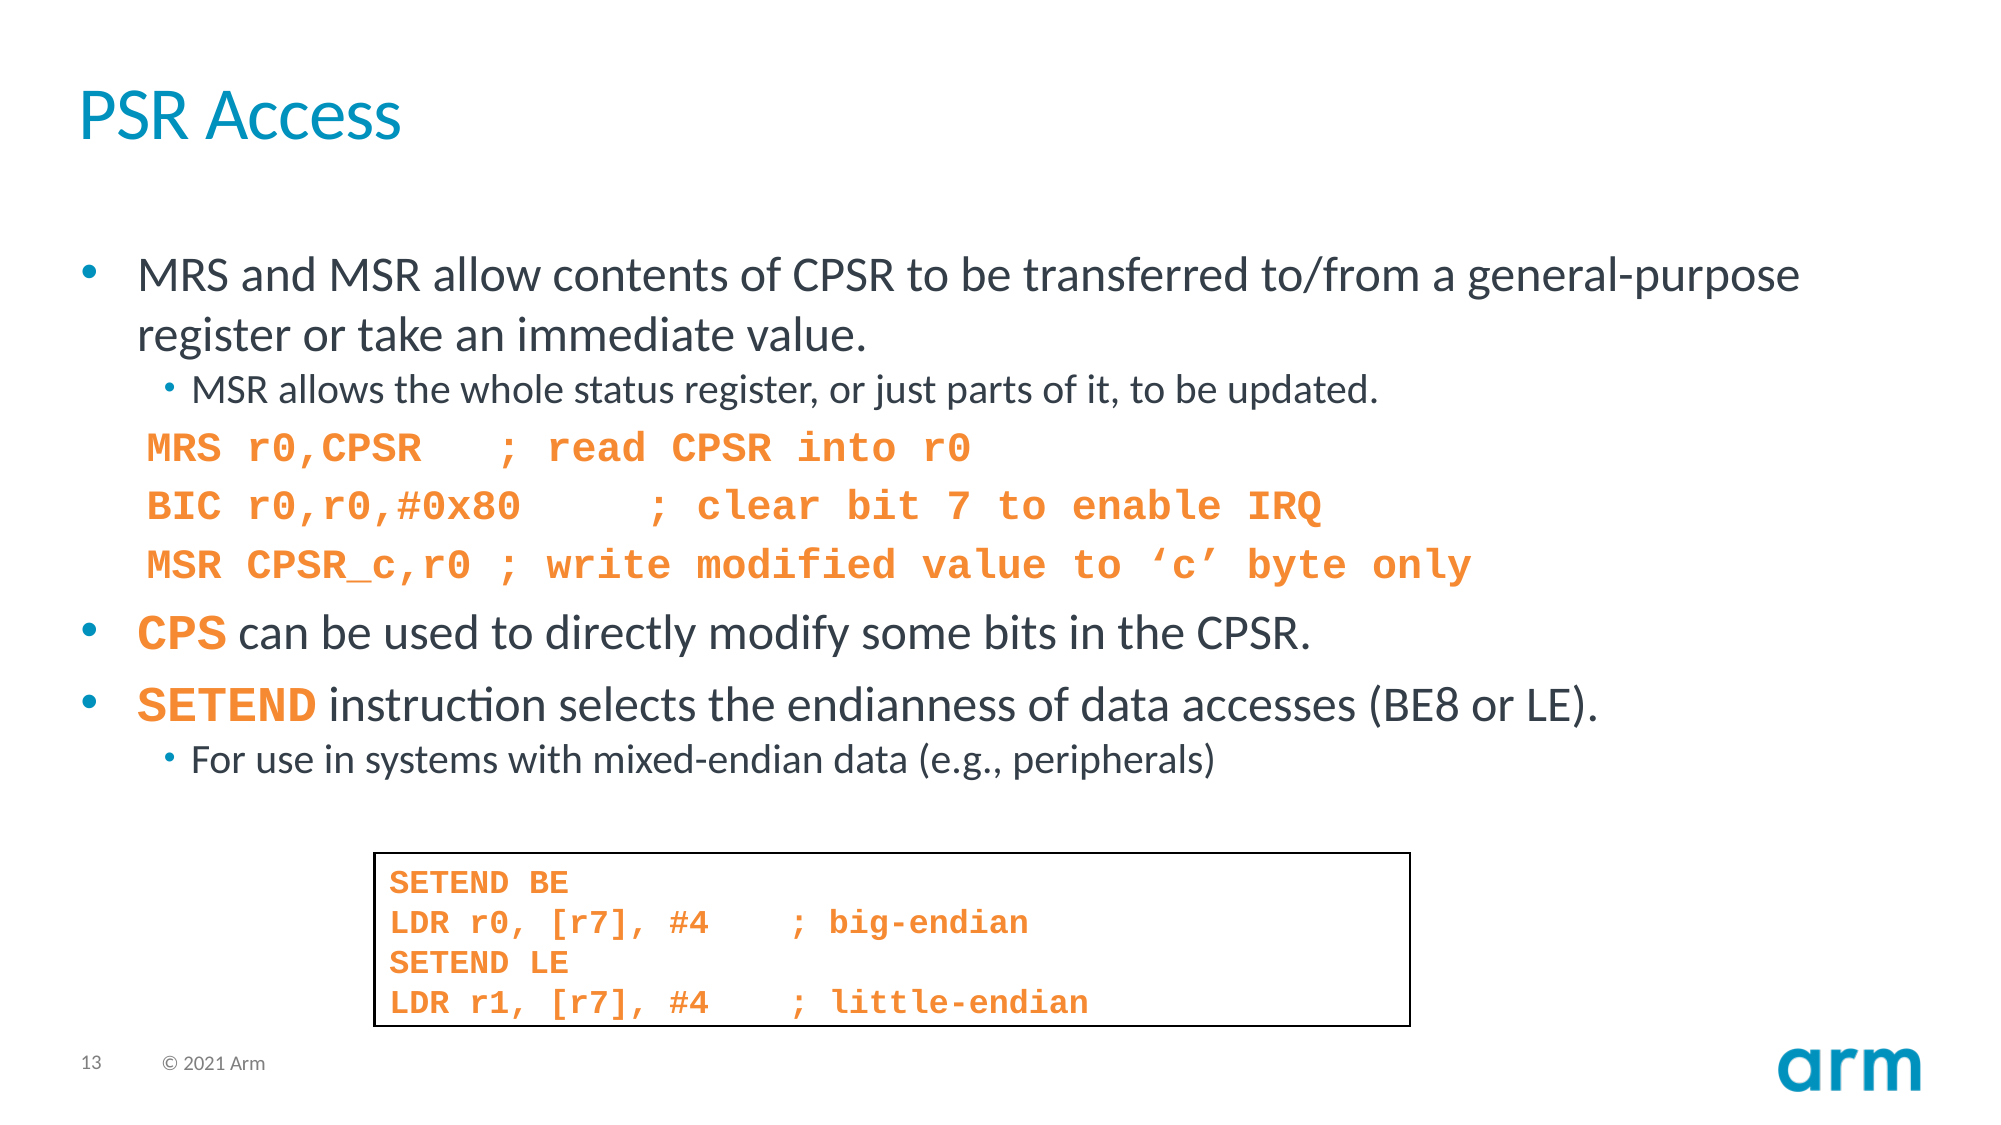

# PSR Access
MRS and MSR allow contents of CPSR to be transferred to/from a general-purpose register or take an immediate value.
MSR allows the whole status register, or just parts of it, to be updated.
MRS r0,CPSR	; read CPSR into r0
BIC r0,r0,#0x80	; clear bit 7 to enable IRQ
MSR CPSR_c,r0	; write modified value to ‘c’ byte only
CPS can be used to directly modify some bits in the CPSR.
SETEND instruction selects the endianness of data accesses (BE8 or LE).
For use in systems with mixed-endian data (e.g., peripherals)
SETEND BE
LDR r0, [r7], #4    ; big-endian
SETEND LE
LDR r1, [r7], #4    ; little-endian